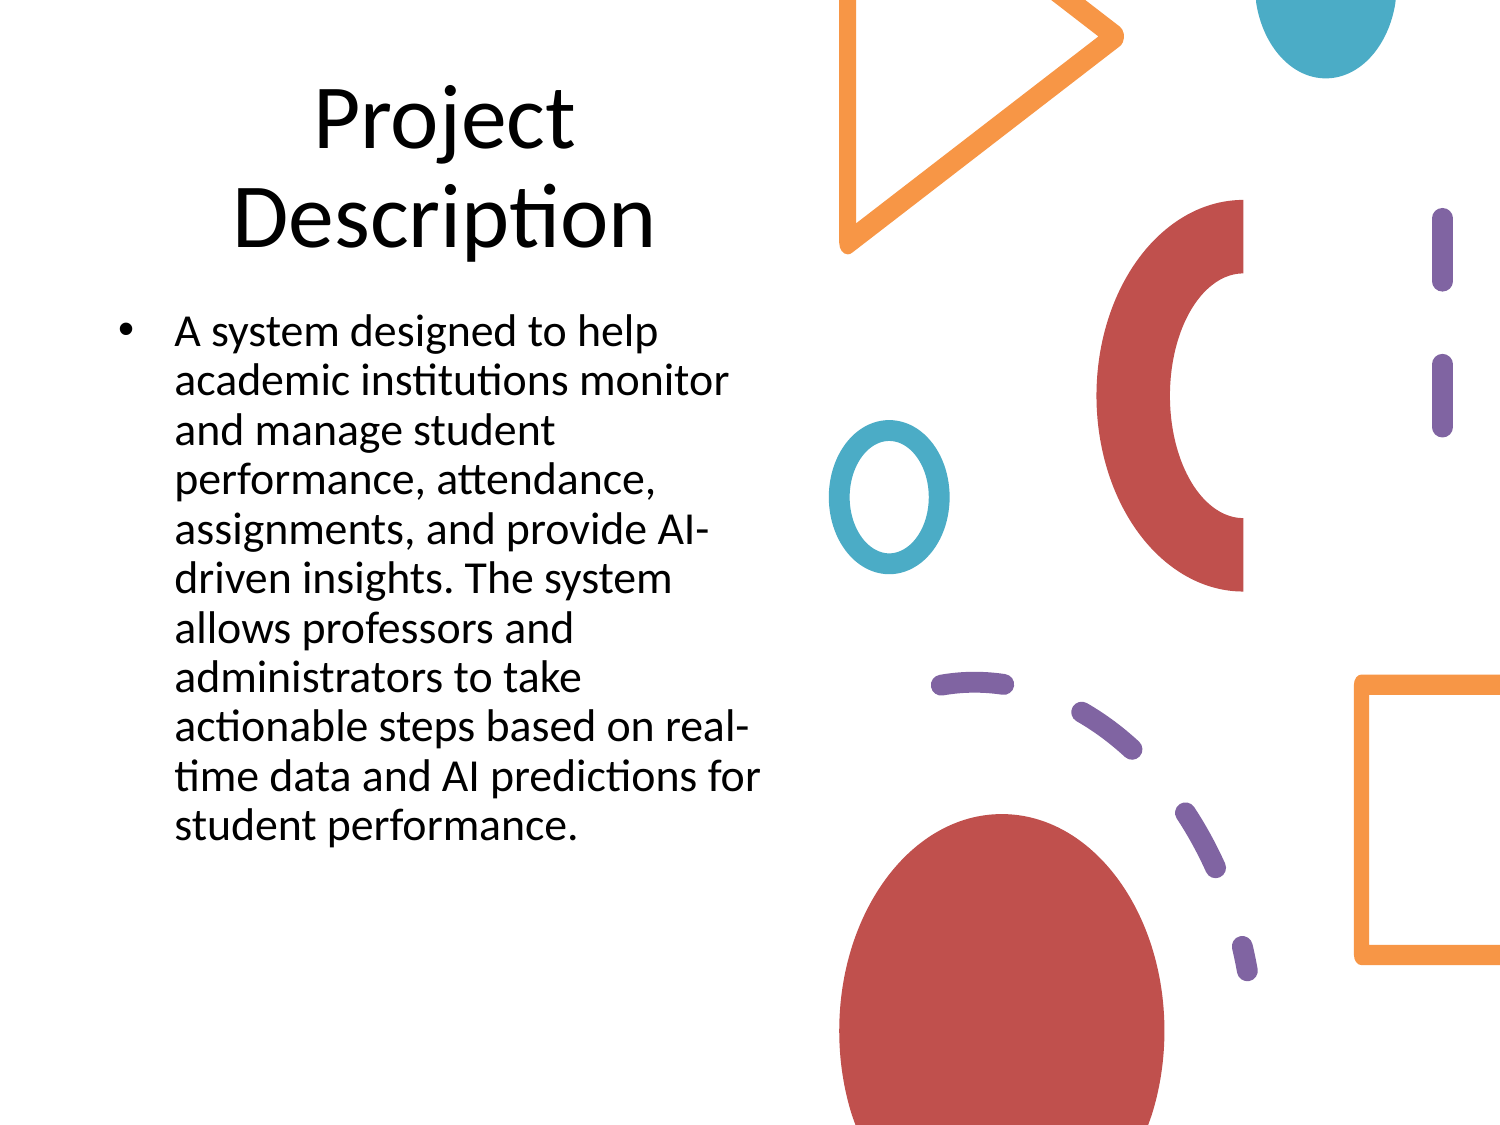

# Project Description

A system designed to help academic institutions monitor and manage student performance, attendance, assignments, and provide AI-driven insights. The system allows professors and administrators to take actionable steps based on real-time data and AI predictions for student performance.